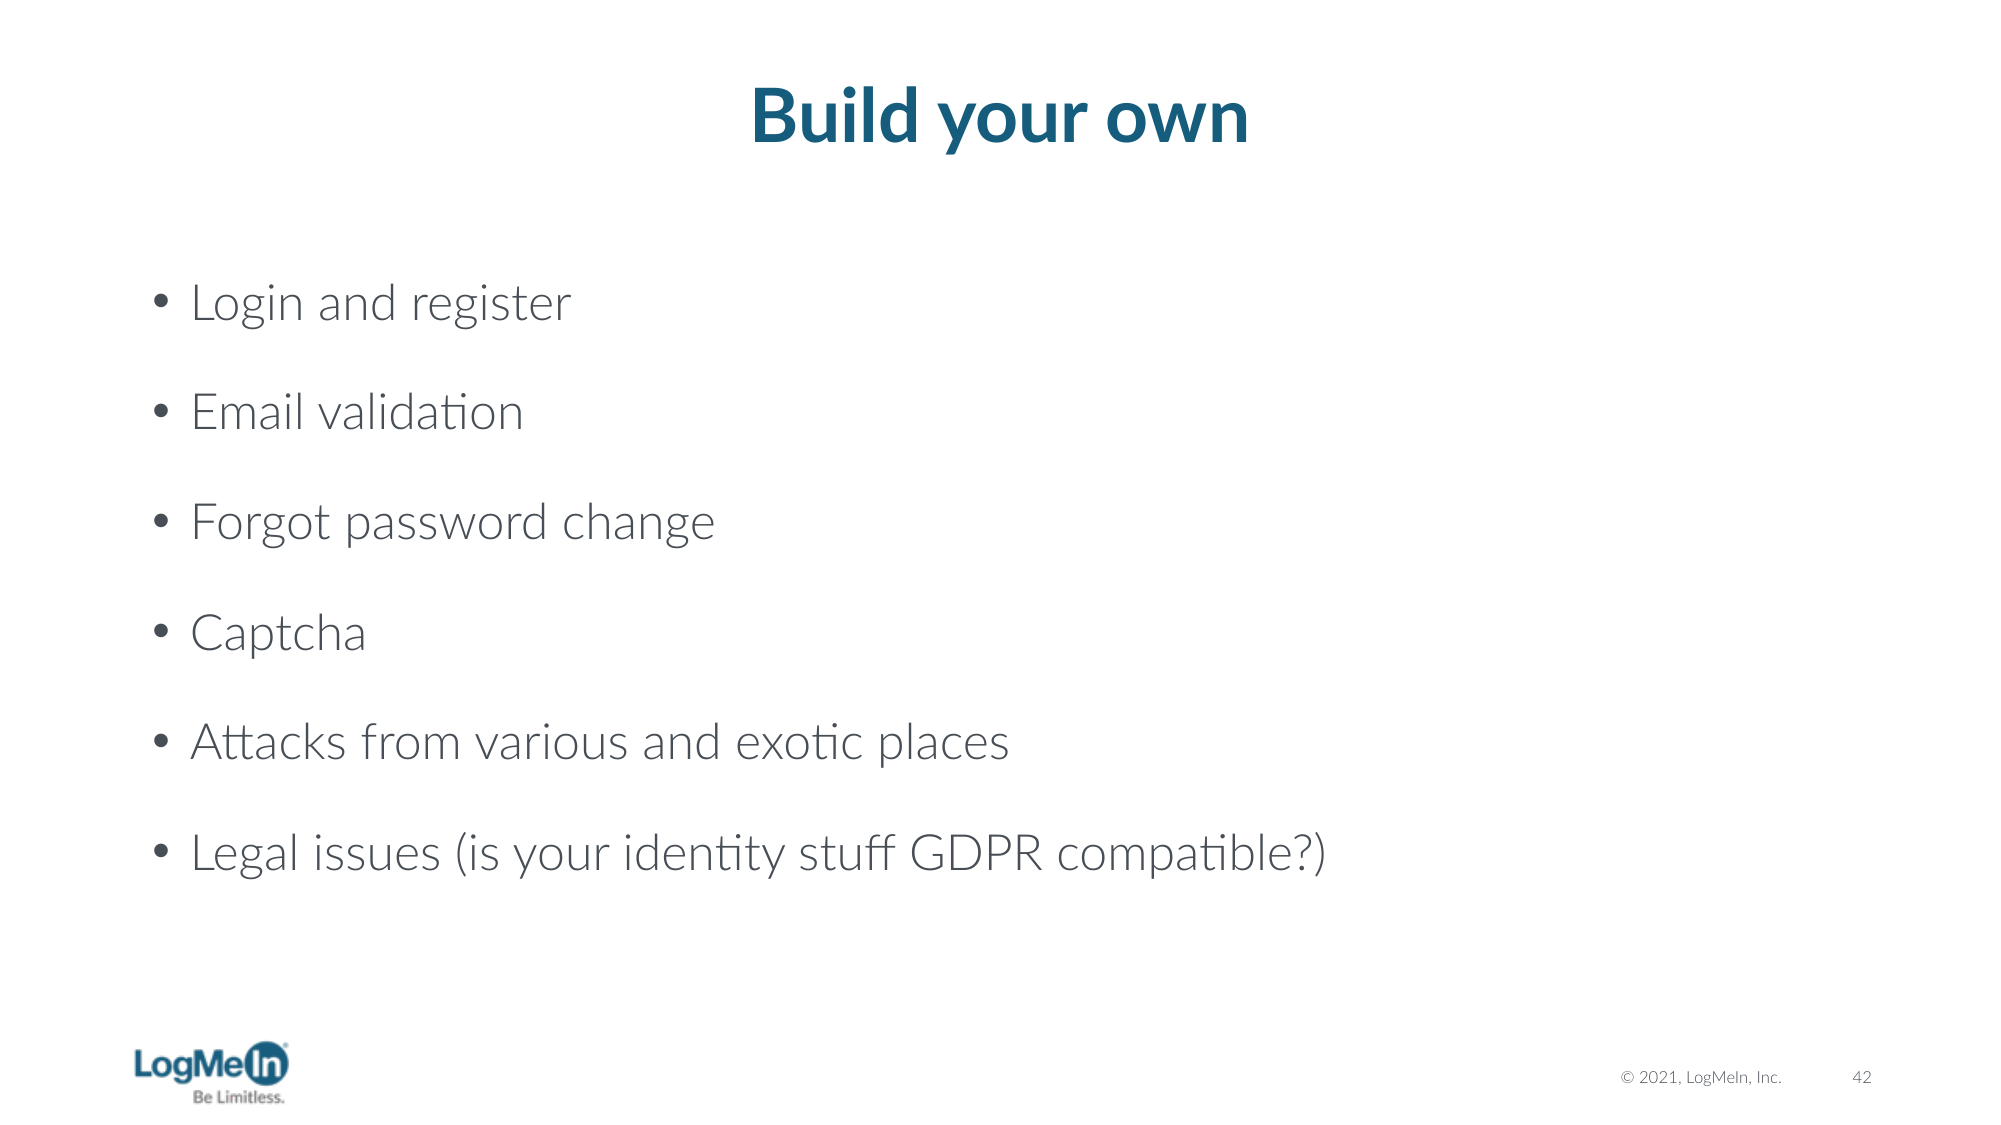

# Build your own
Login and register
Email validation
Forgot password change
Captcha
Attacks from various and exotic places
Legal issues (is your identity stuff GDPR compatible?)